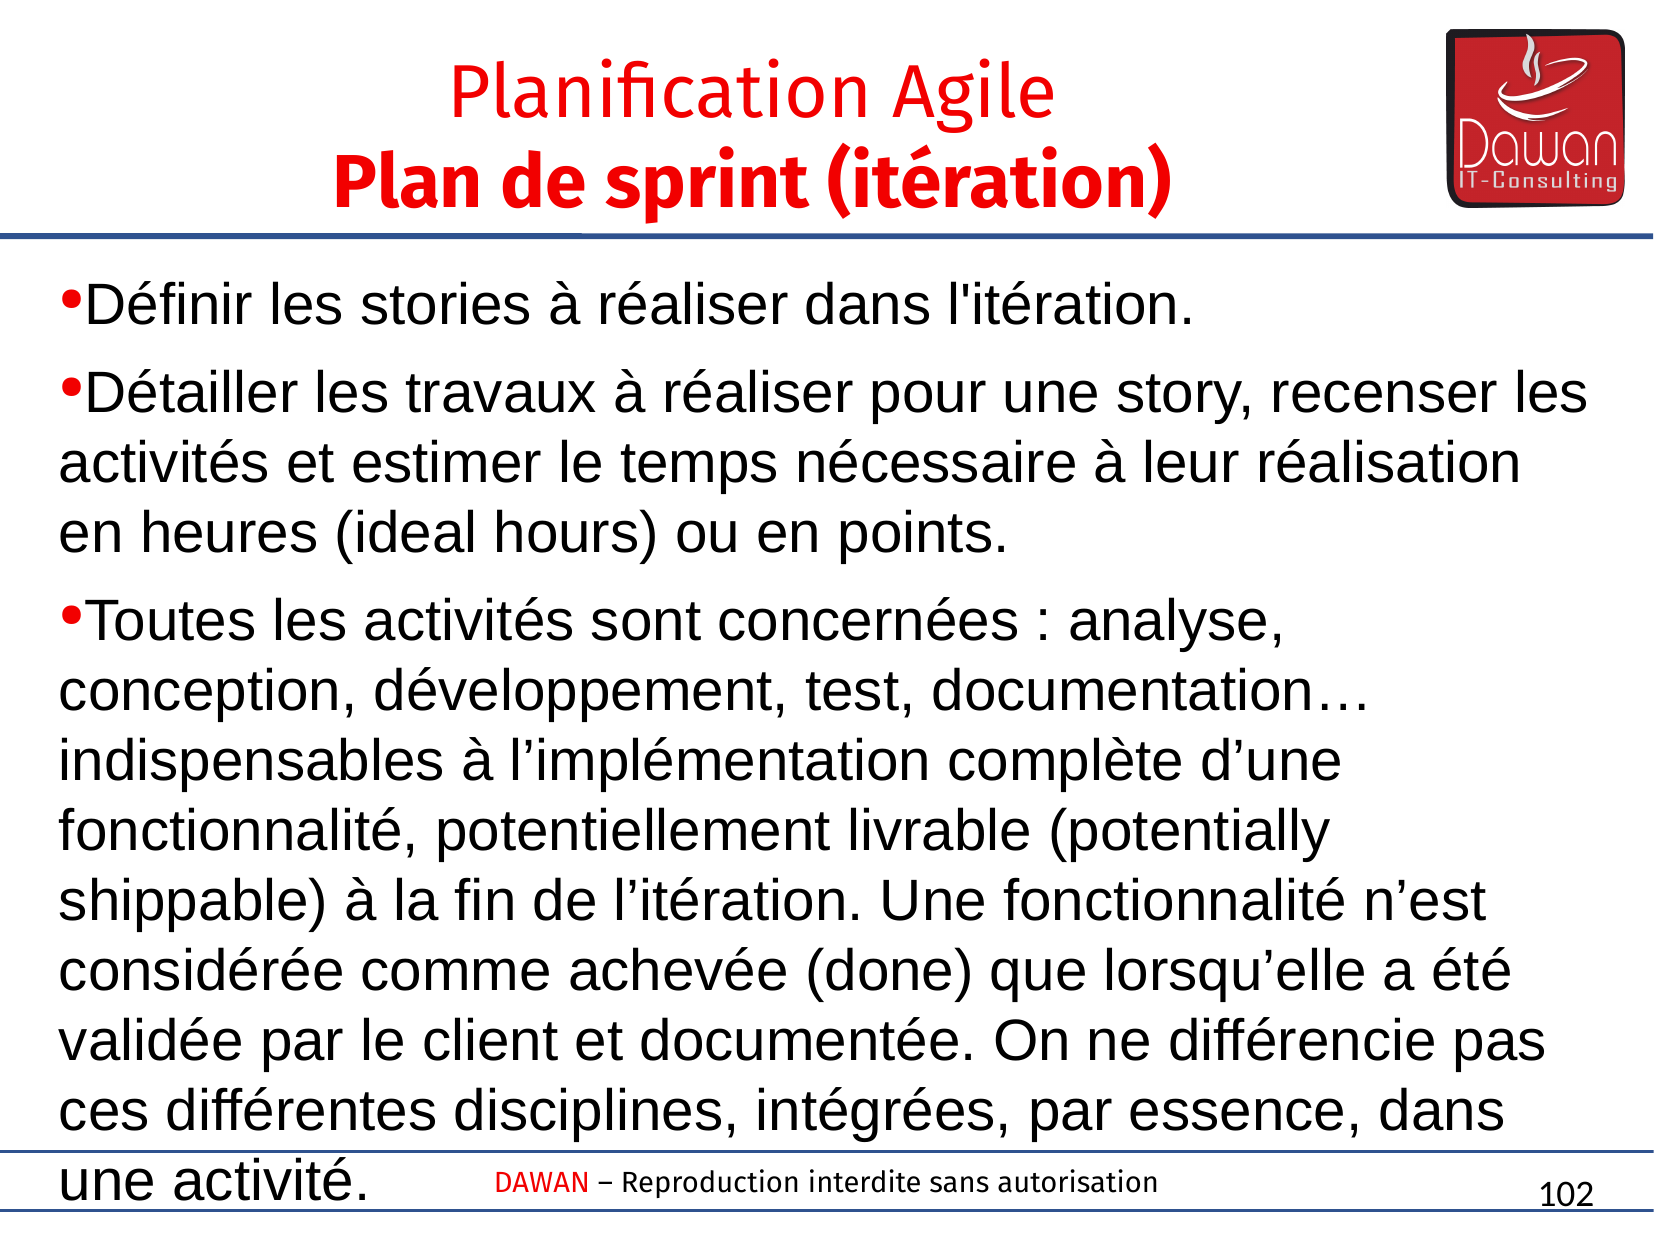

Planification Agile
Plan de sprint (itération)
Définir les stories à réaliser dans l'itération.
Détailler les travaux à réaliser pour une story, recenser les activités et estimer le temps nécessaire à leur réalisation en heures (ideal hours) ou en points.
Toutes les activités sont concernées : analyse, conception, développement, test, documentation… indispensables à l’implémentation complète d’une fonctionnalité, potentiellement livrable (potentially shippable) à la ﬁn de l’itération. Une fonctionnalité n’est considérée comme achevée (done) que lorsqu’elle a été validée par le client et documentée. On ne différencie pas ces différentes disciplines, intégrées, par essence, dans une activité.
102